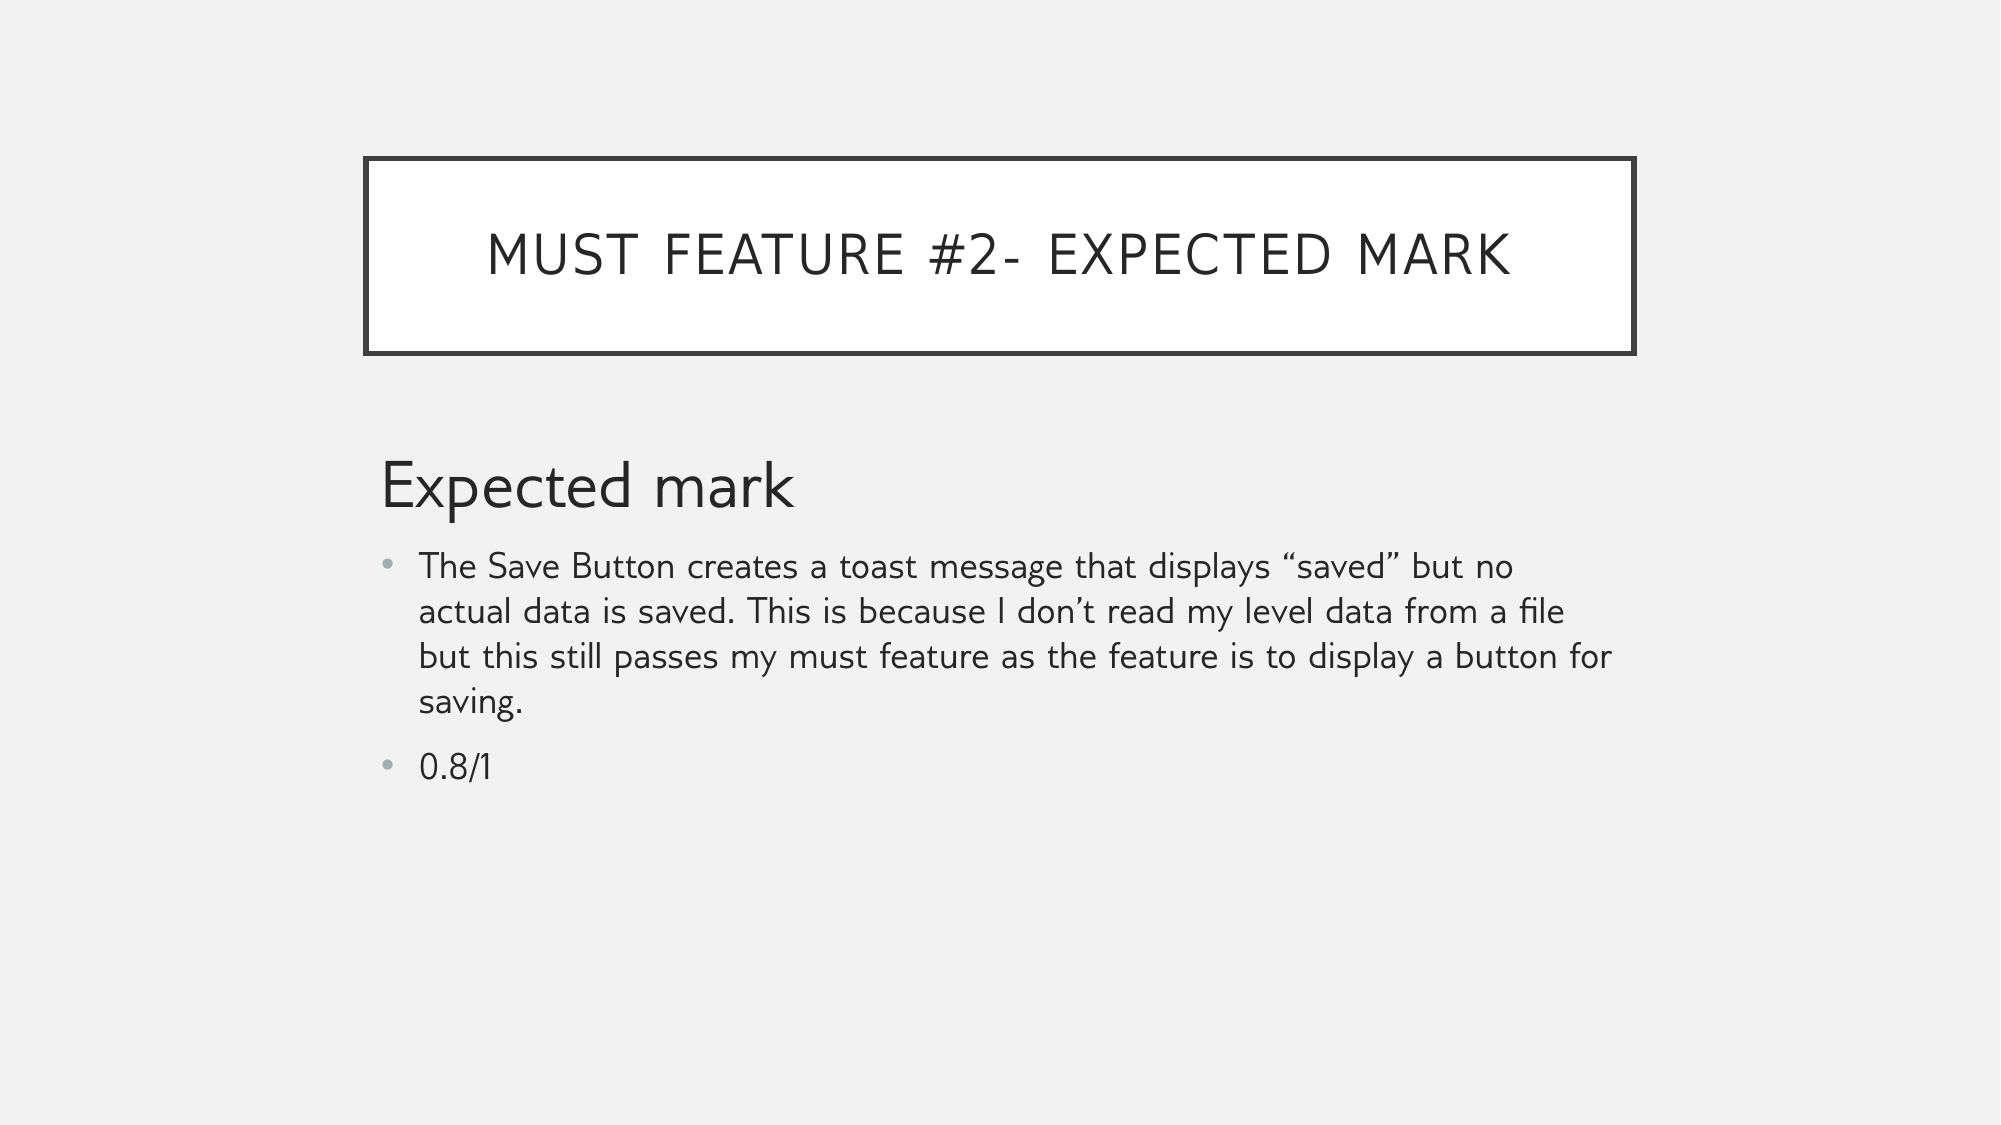

# Must Feature #2- expected mark
Expected mark
The Save Button creates a toast message that displays “saved” but no actual data is saved. This is because I don’t read my level data from a file but this still passes my must feature as the feature is to display a button for saving.
0.8/1